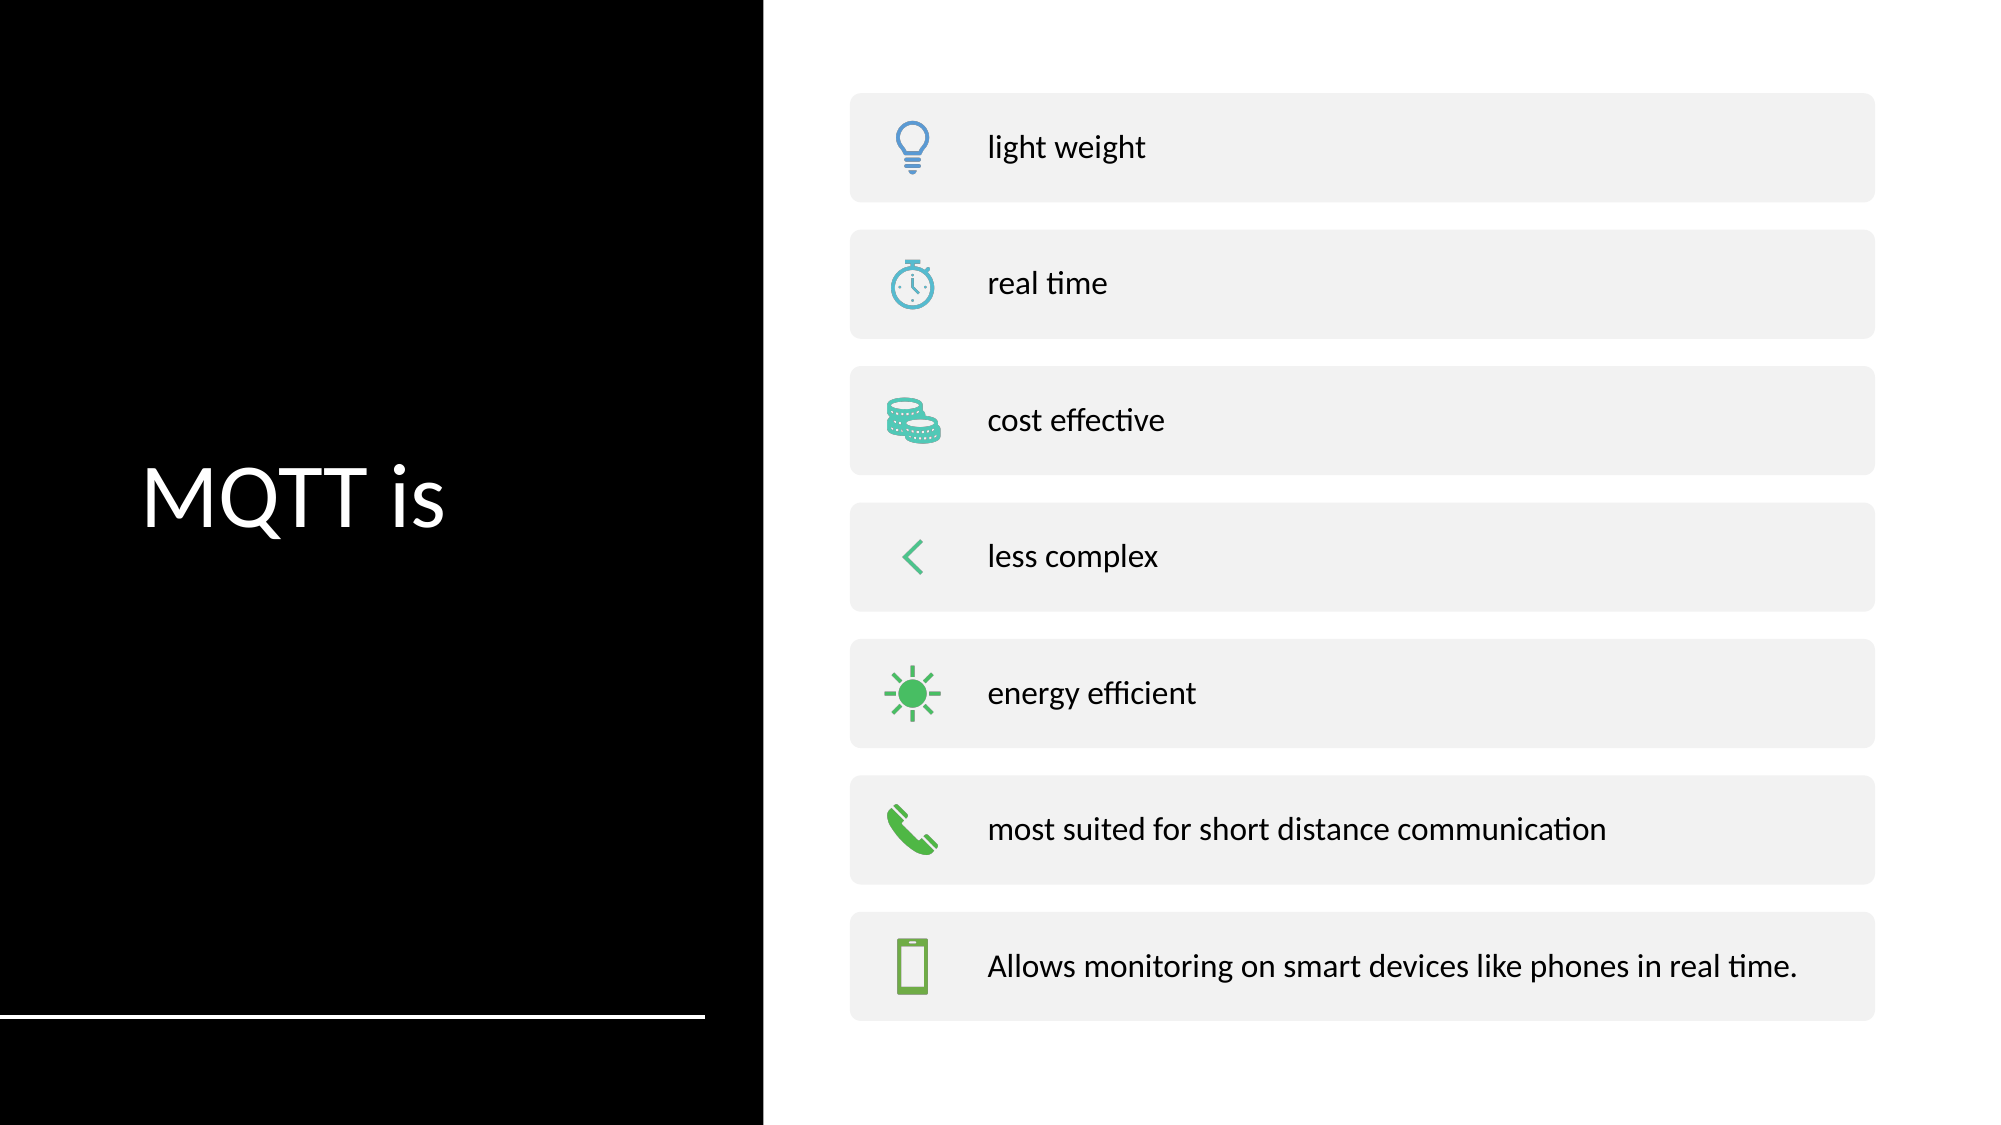

# MQTT is
light weight
real time
cost effective
less complex
energy efficient
most suited for short distance communication
Allows monitoring on smart devices like phones in real time.